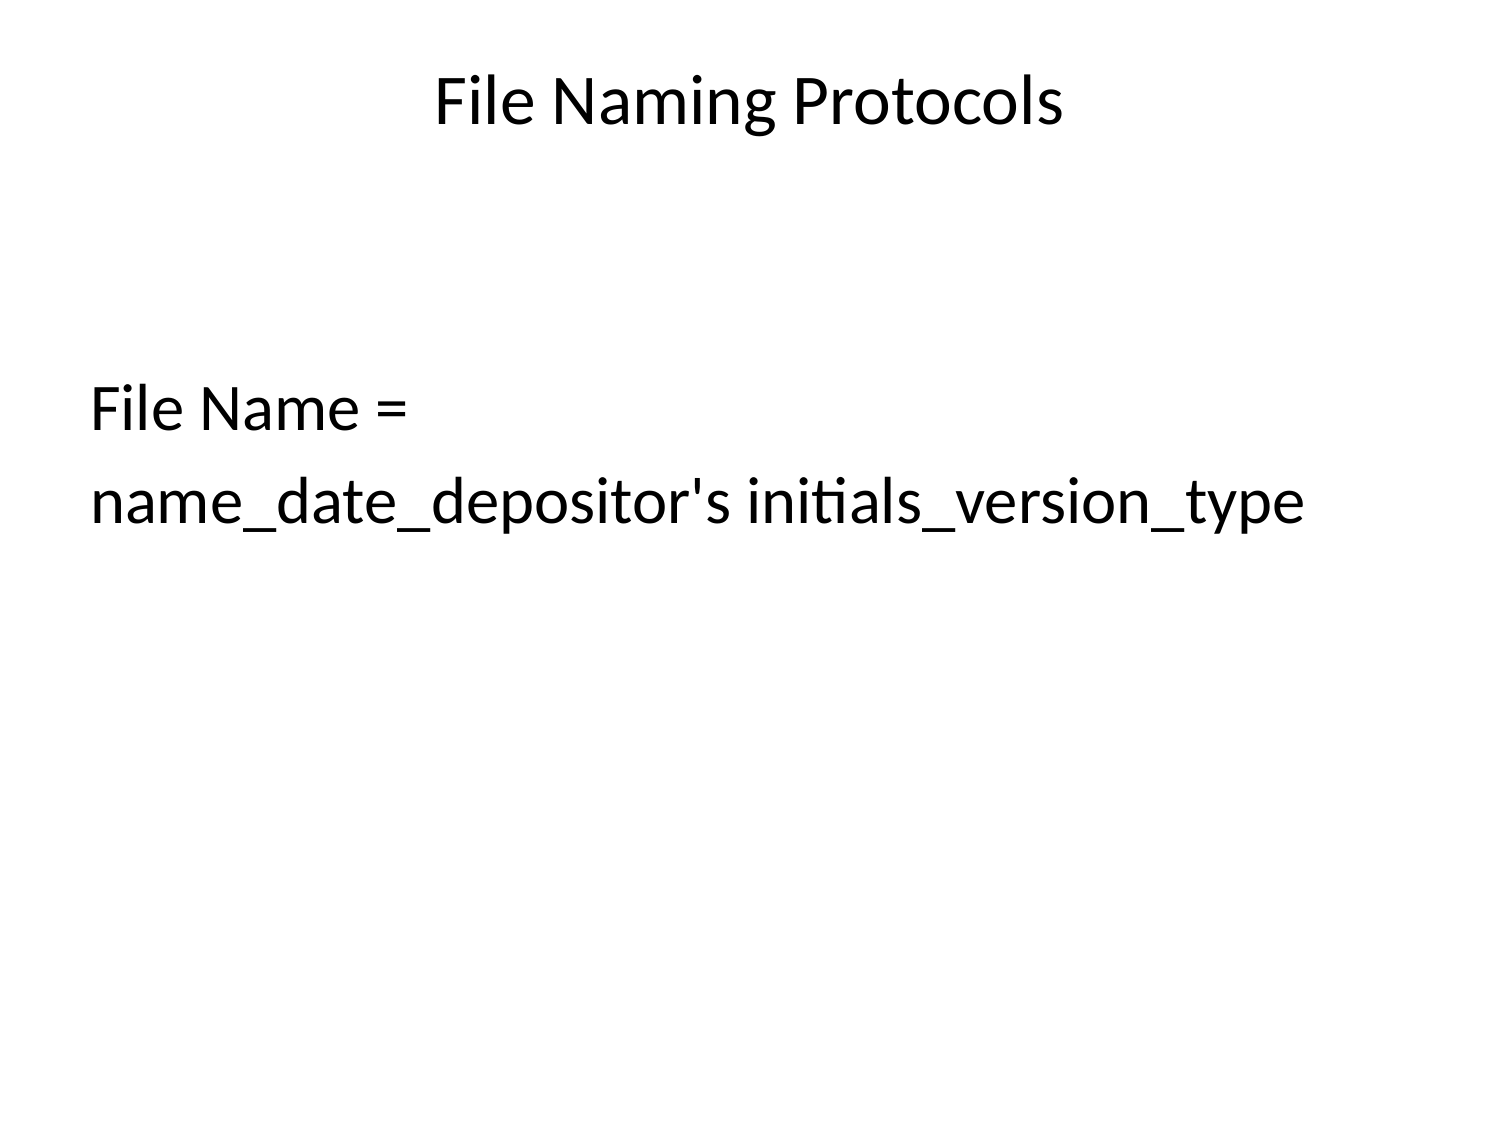

# File Naming Protocols

File Name =
name_date_depositor's initials_version_type